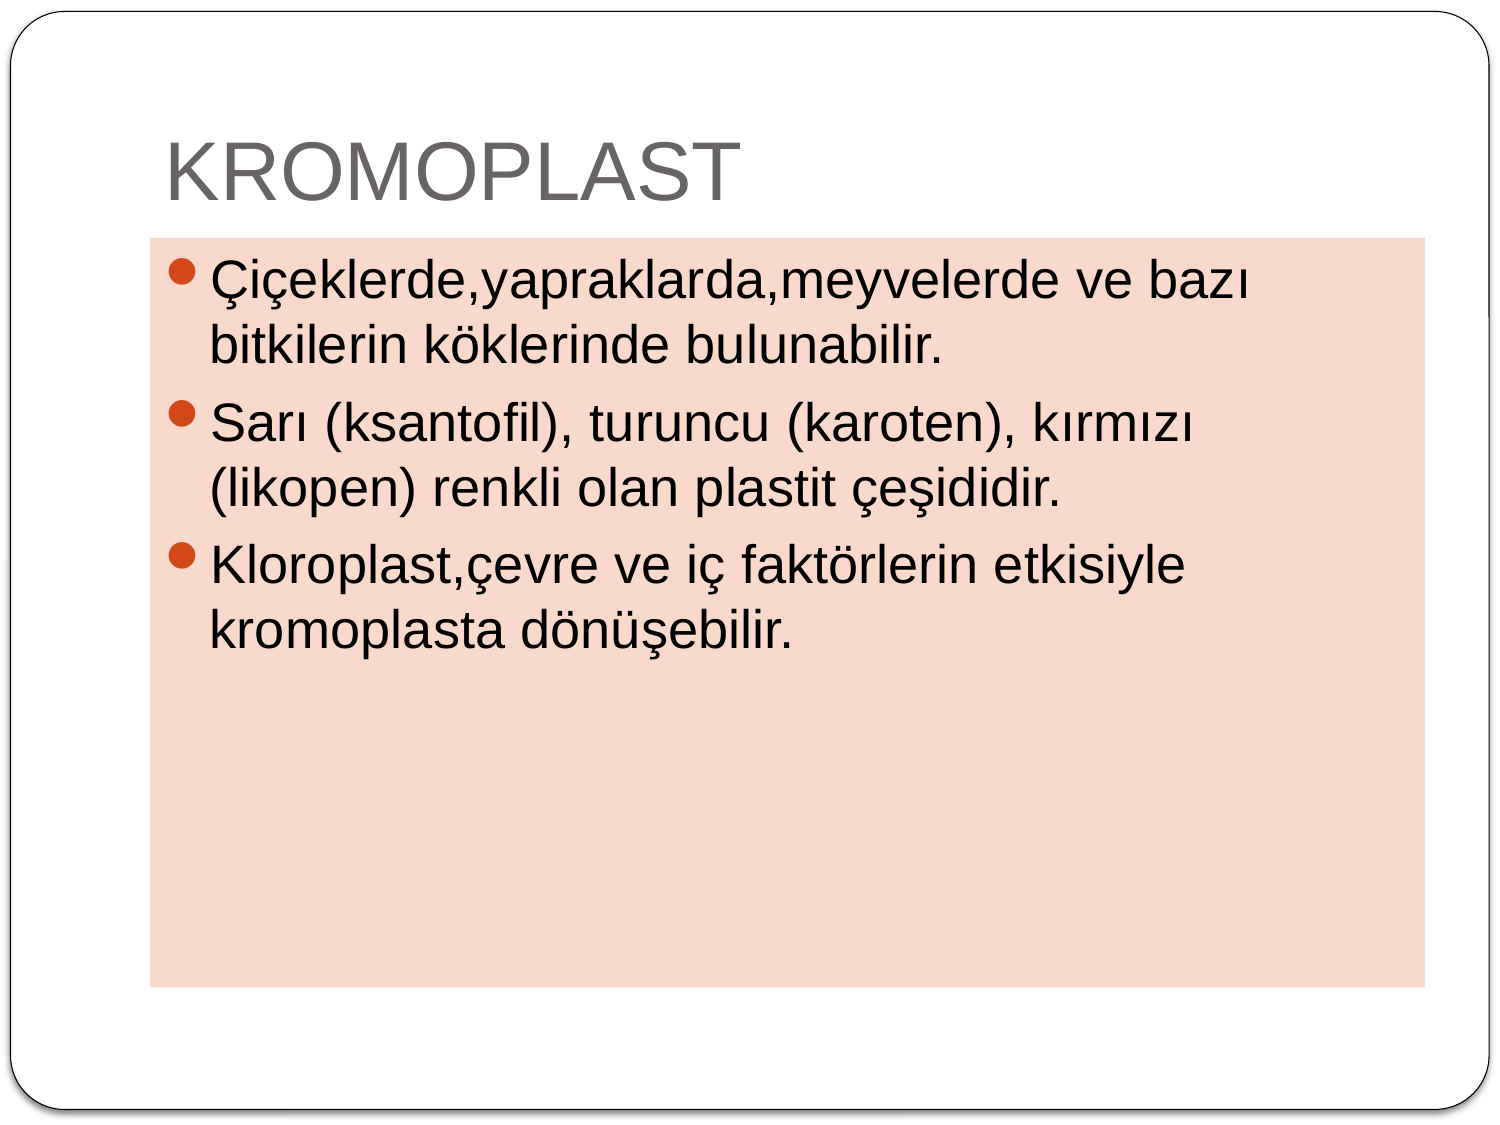

# KROMOPLAST
Çiçeklerde,yapraklarda,meyvelerde ve bazı bitkilerin köklerinde bulunabilir.
Sarı (ksantofil), turuncu (karoten), kırmızı (likopen) renkli olan plastit çeşididir.
Kloroplast,çevre ve iç faktörlerin etkisiyle kromoplasta dönüşebilir.